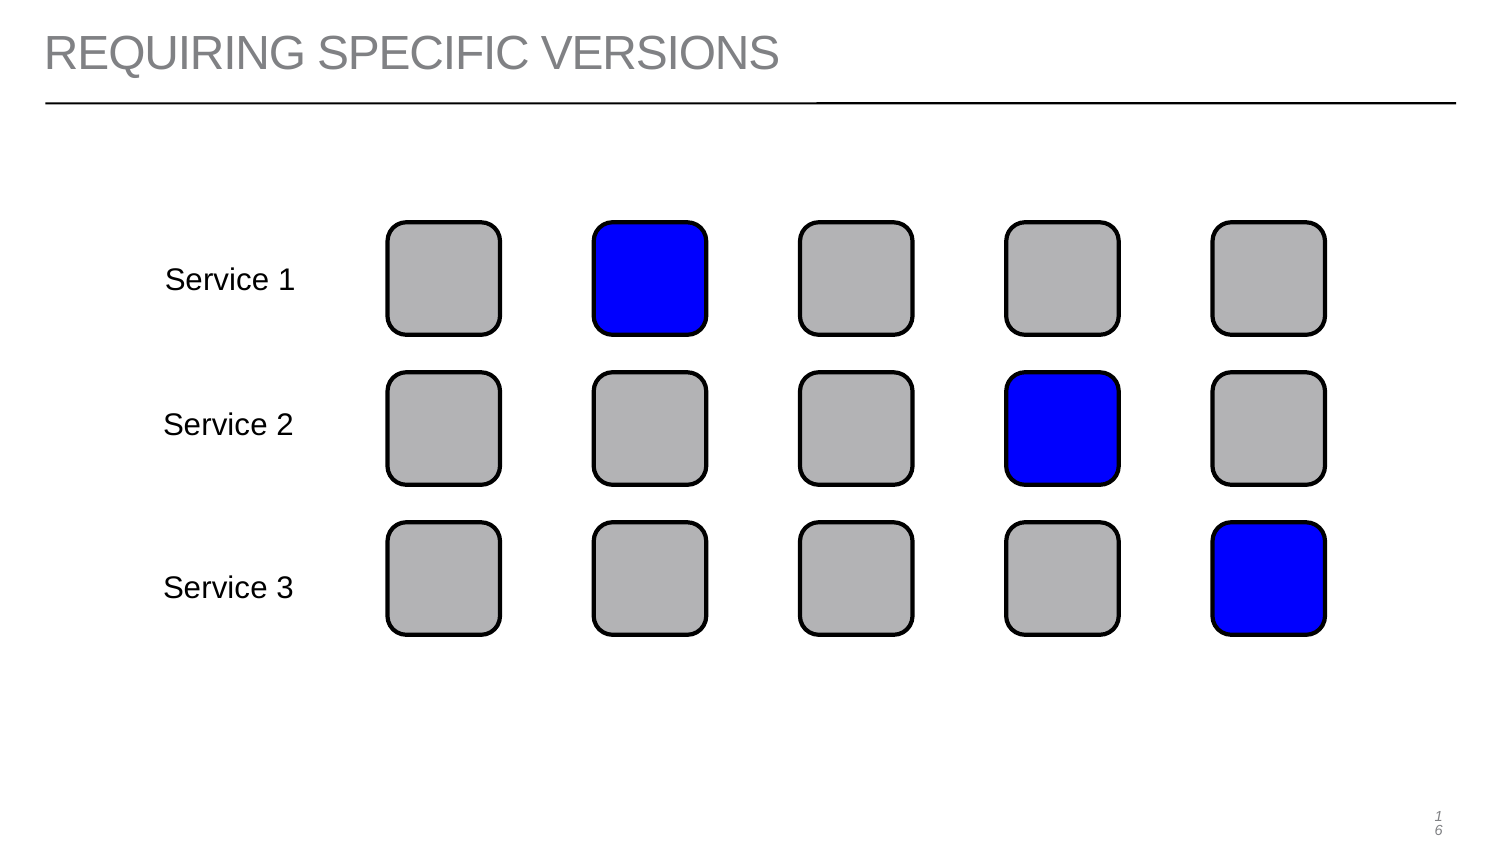

# Requiring specific versions

Service 1

Service 2

Service 3
16